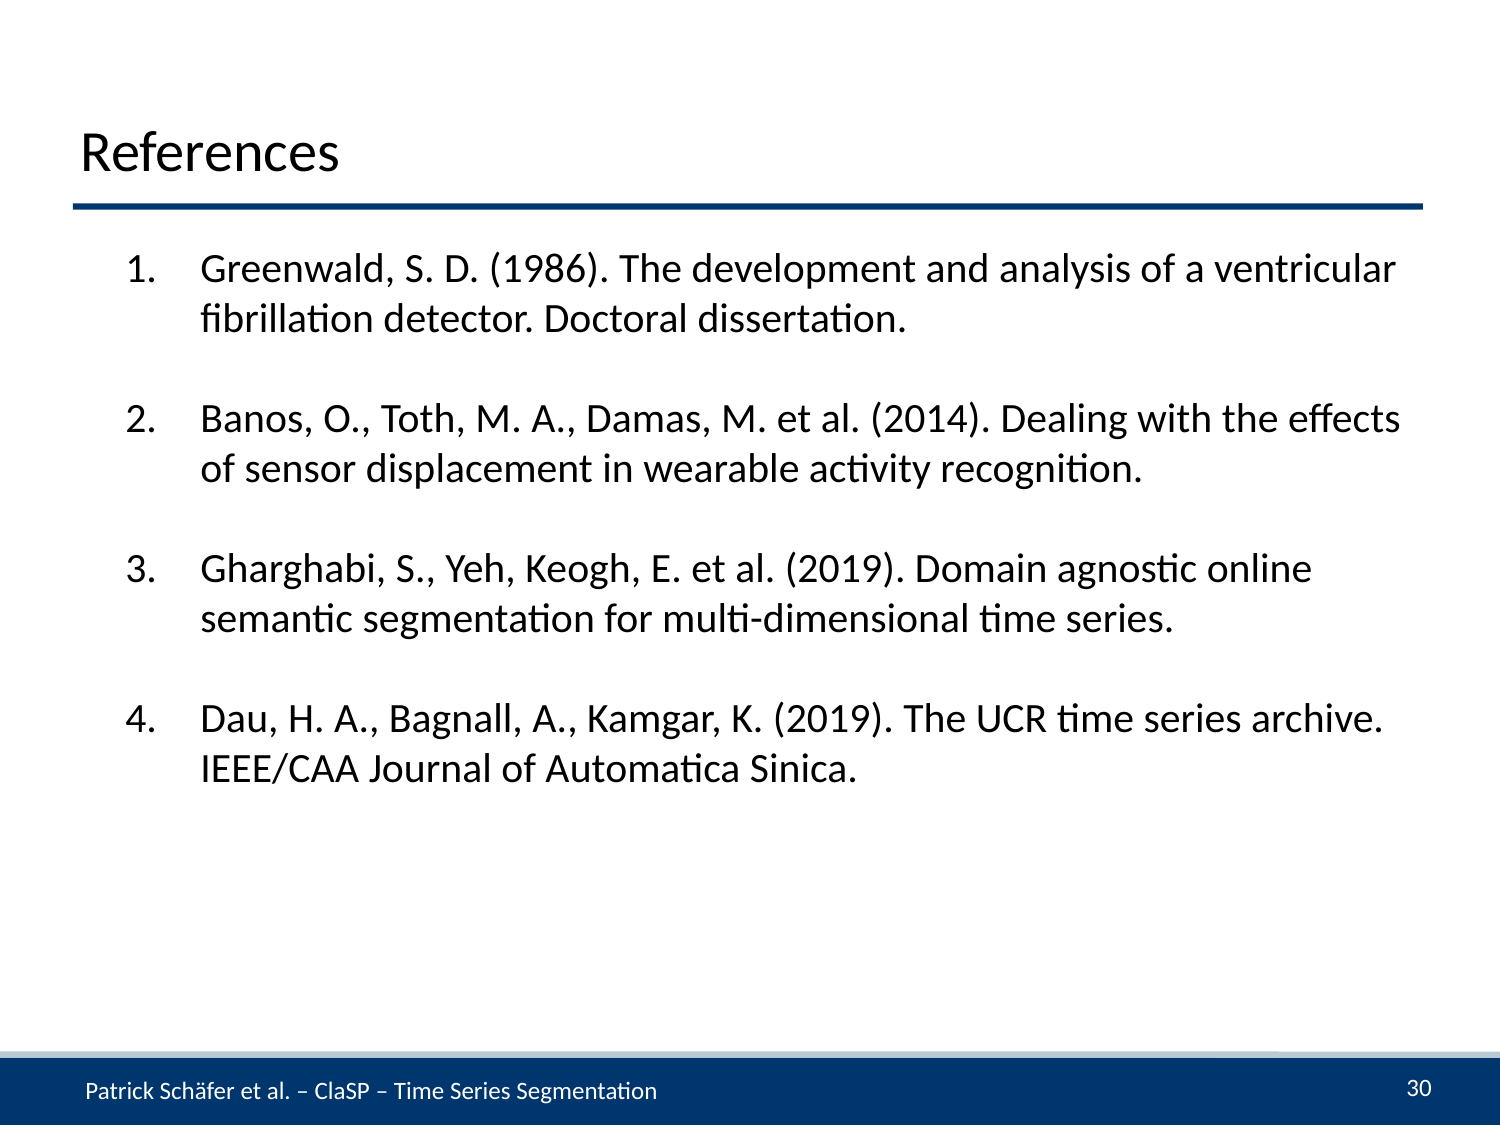

# References
Greenwald, S. D. (1986). The development and analysis of a ventricular fibrillation detector. Doctoral dissertation.

Banos, O., Toth, M. A., Damas, M. et al. (2014). Dealing with the effects of sensor displacement in wearable activity recognition.

Gharghabi, S., Yeh, Keogh, E. et al. (2019). Domain agnostic online semantic segmentation for multi-dimensional time series.

Dau, H. A., Bagnall, A., Kamgar, K. (2019). The UCR time series archive. IEEE/CAA Journal of Automatica Sinica.

30